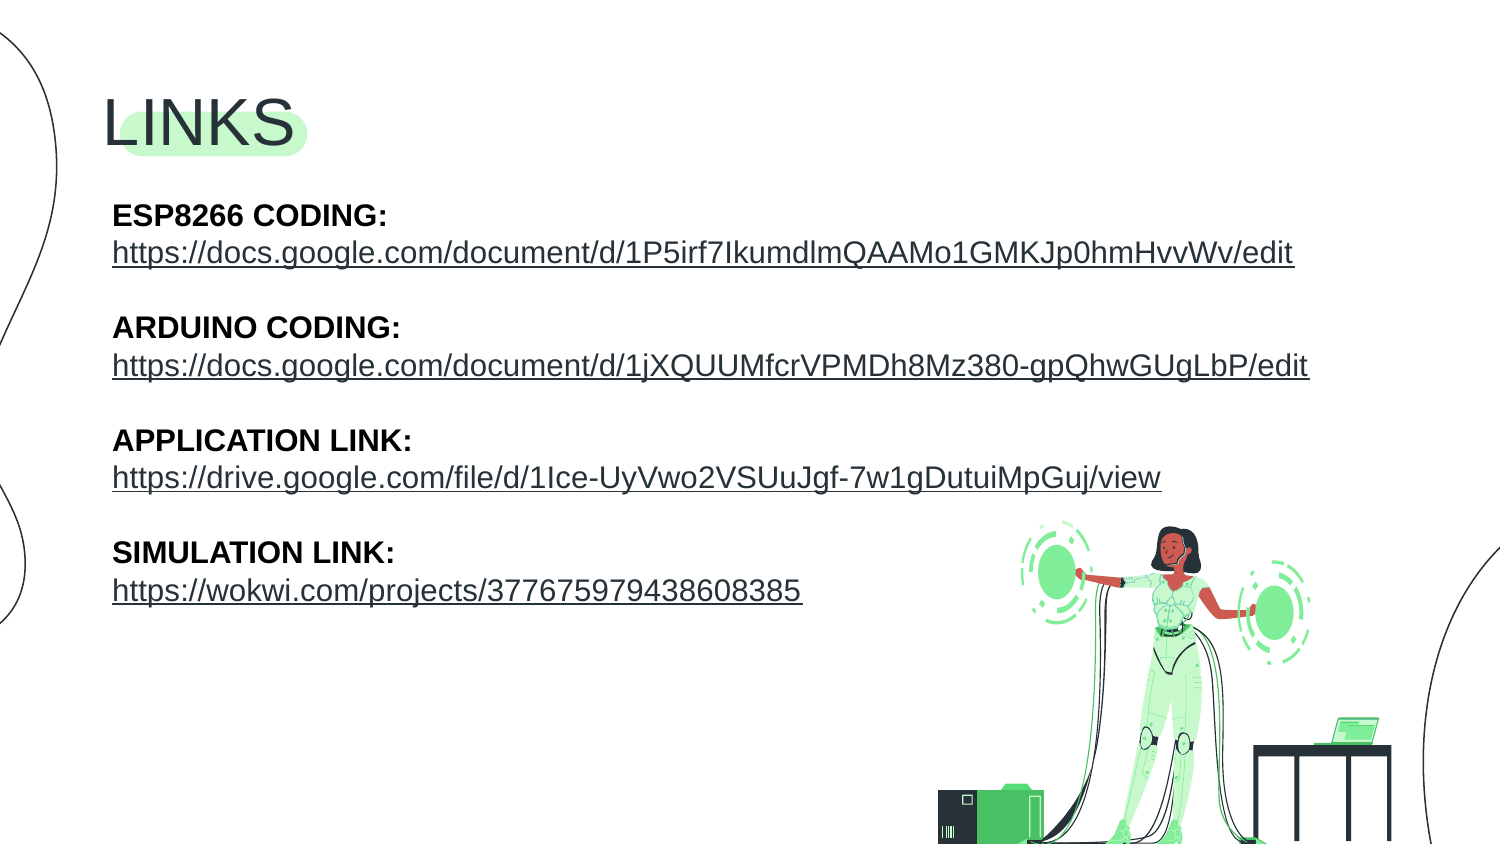

# LINKS

ESP8266 CODING: https://docs.google.com/document/d/1P5irf7IkumdlmQAAMo1GMKJp0hmHvvWv/edit

ARDUINO CODING:
https://docs.google.com/document/d/1jXQUUMfcrVPMDh8Mz380-gpQhwGUgLbP/edit

APPLICATION LINK:
https://drive.google.com/file/d/1Ice-UyVwo2VSUuJgf-7w1gDutuiMpGuj/view

SIMULATION LINK:
https://wokwi.com/projects/377675979438608385